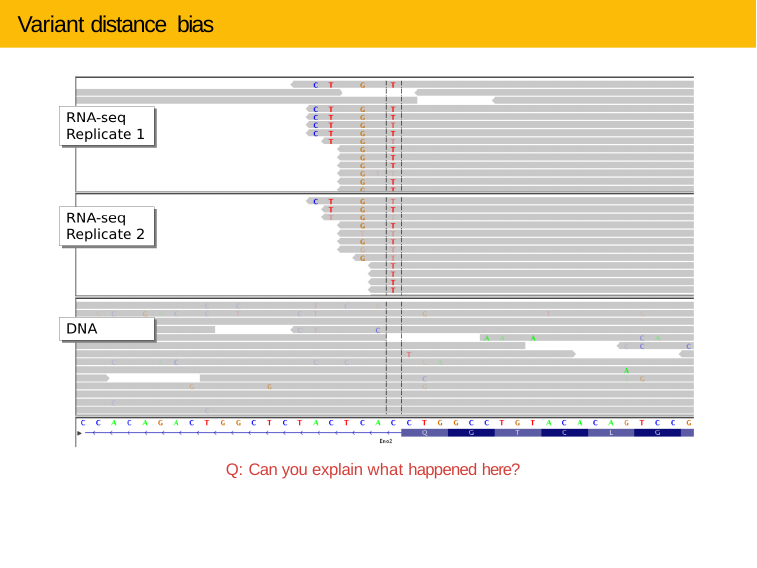

# Variant distance bias

Q: Can you explain what happened here?